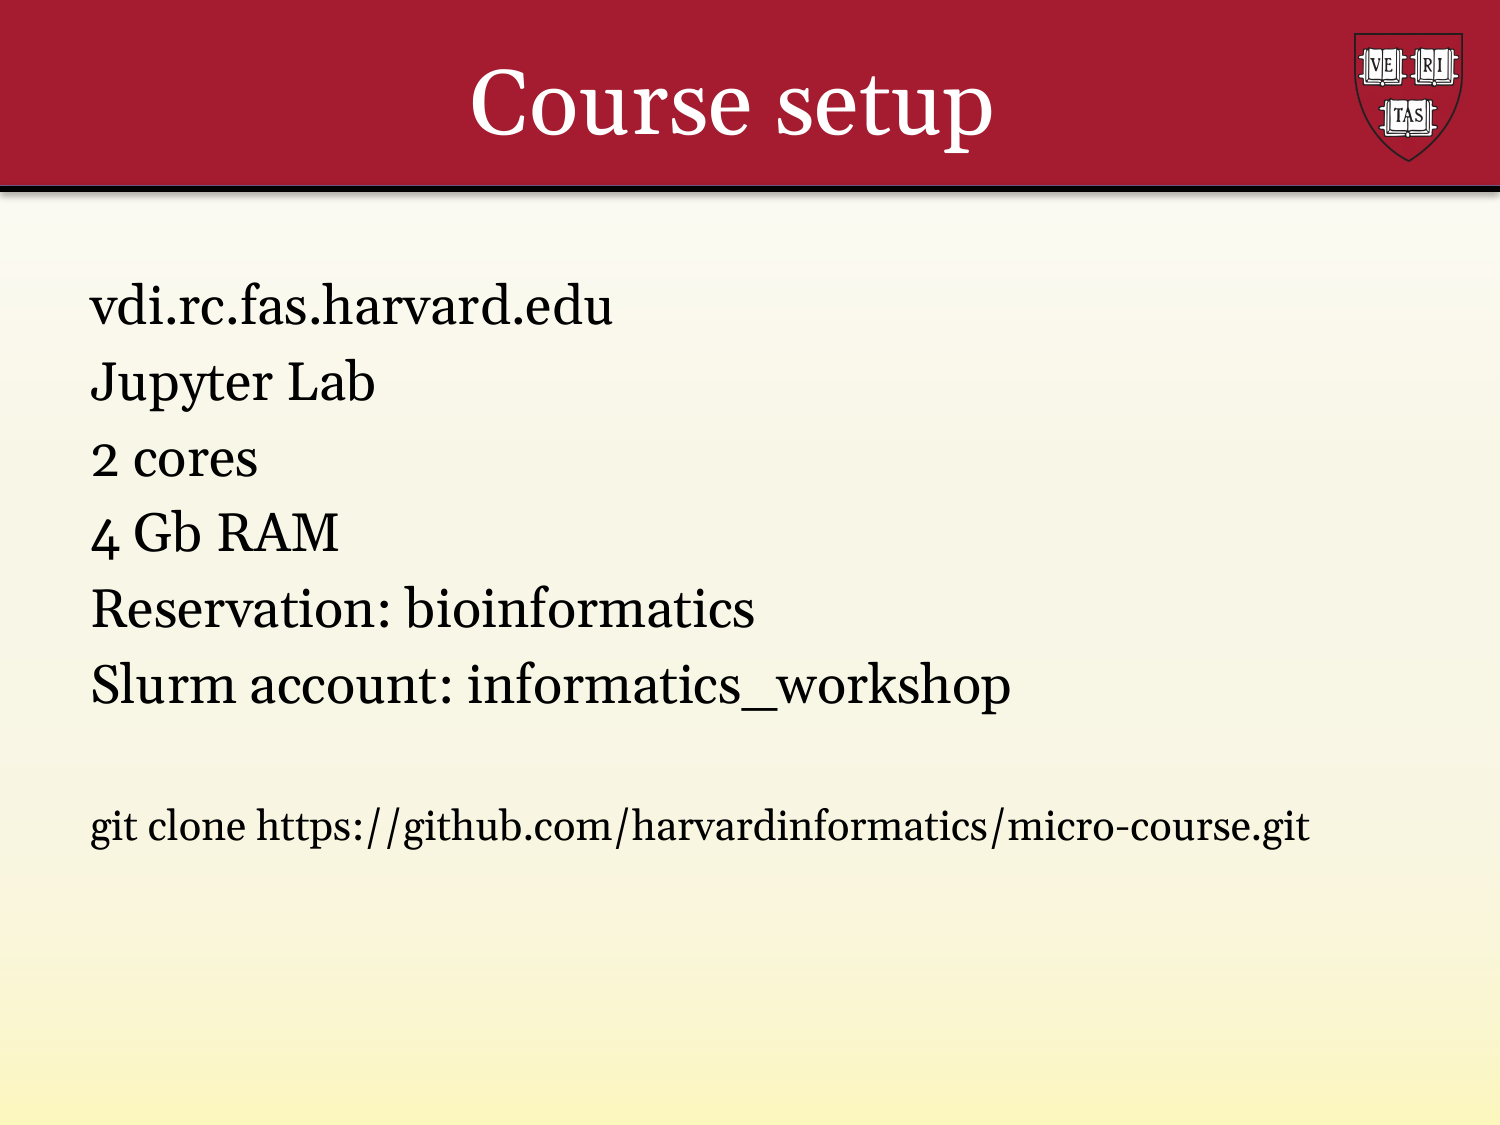

# Course setup
vdi.rc.fas.harvard.edu
Jupyter Lab
2 cores
4 Gb RAM
Reservation: bioinformatics
Slurm account: informatics_workshop

git clone https://github.com/harvardinformatics/micro-course.git